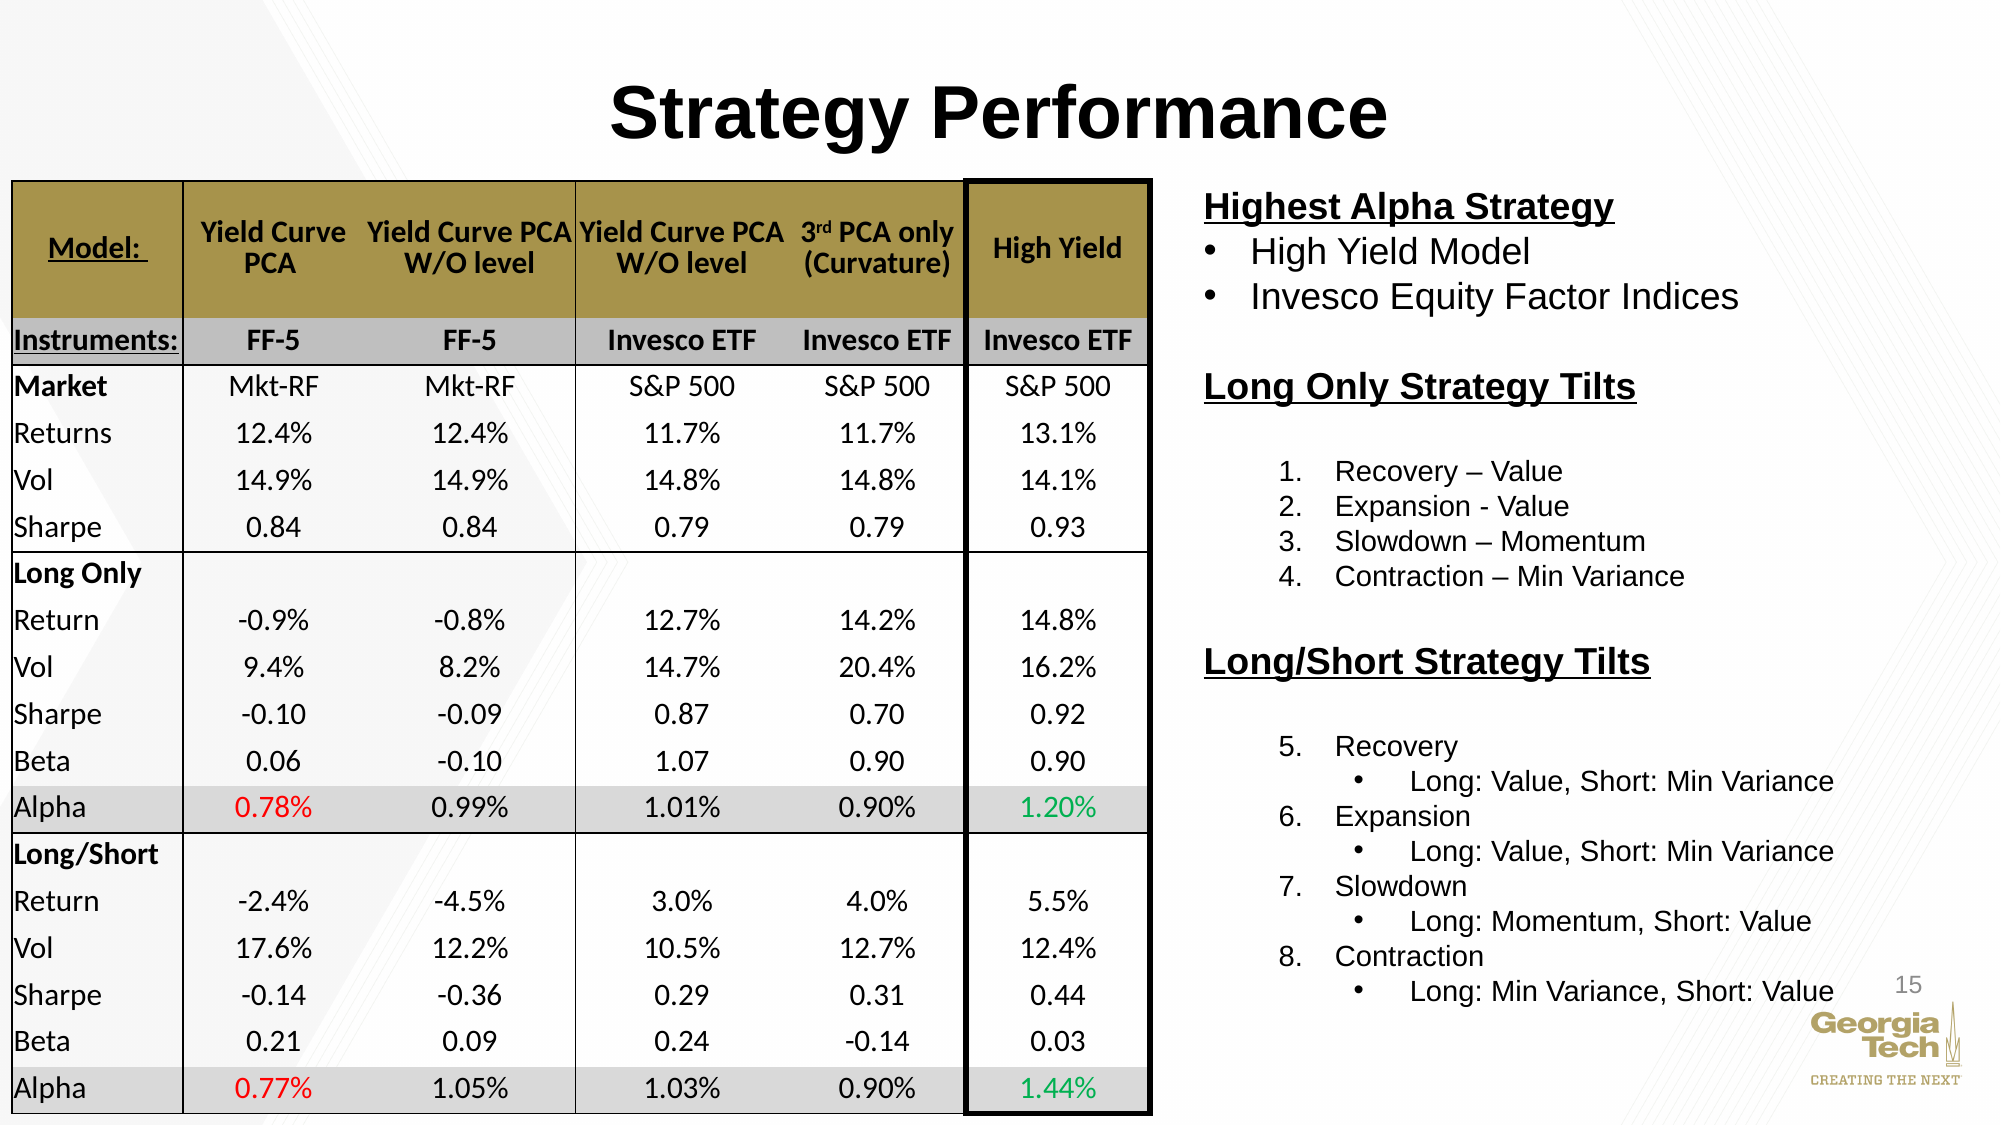

Strategy Performance
Highest Alpha Strategy
High Yield Model
Invesco Equity Factor Indices

Long Only Strategy Tilts

Recovery – Value
Expansion - Value
Slowdown – Momentum
Contraction – Min Variance

Long/Short Strategy Tilts

Recovery
Long: Value, Short: Min Variance
Expansion
Long: Value, Short: Min Variance
Slowdown
Long: Momentum, Short: Value
Contraction
Long: Min Variance, Short: Value

| Model: | Yield Curve PCA | Yield Curve PCA W/O level | Yield Curve PCA W/O level | 3rd PCA only (Curvature) | High Yield |
| --- | --- | --- | --- | --- | --- |
| Instruments: | FF-5 | FF-5 | Invesco ETF | Invesco ETF | Invesco ETF |
| Market | Mkt-RF | Mkt-RF | S&P 500 | S&P 500 | S&P 500 |
| Returns | 12.4% | 12.4% | 11.7% | 11.7% | 13.1% |
| Vol | 14.9% | 14.9% | 14.8% | 14.8% | 14.1% |
| Sharpe | 0.84 | 0.84 | 0.79 | 0.79 | 0.93 |
| Long Only |  |  |  |  |  |
| Return | -0.9% | -0.8% | 12.7% | 14.2% | 14.8% |
| Vol | 9.4% | 8.2% | 14.7% | 20.4% | 16.2% |
| Sharpe | -0.10 | -0.09 | 0.87 | 0.70 | 0.92 |
| Beta | 0.06 | -0.10 | 1.07 | 0.90 | 0.90 |
| Alpha | 0.78% | 0.99% | 1.01% | 0.90% | 1.20% |
| Long/Short |  |  |  |  |  |
| Return | -2.4% | -4.5% | 3.0% | 4.0% | 5.5% |
| Vol | 17.6% | 12.2% | 10.5% | 12.7% | 12.4% |
| Sharpe | -0.14 | -0.36 | 0.29 | 0.31 | 0.44 |
| Beta | 0.21 | 0.09 | 0.24 | -0.14 | 0.03 |
| Alpha | 0.77% | 1.05% | 1.03% | 0.90% | 1.44% |
15